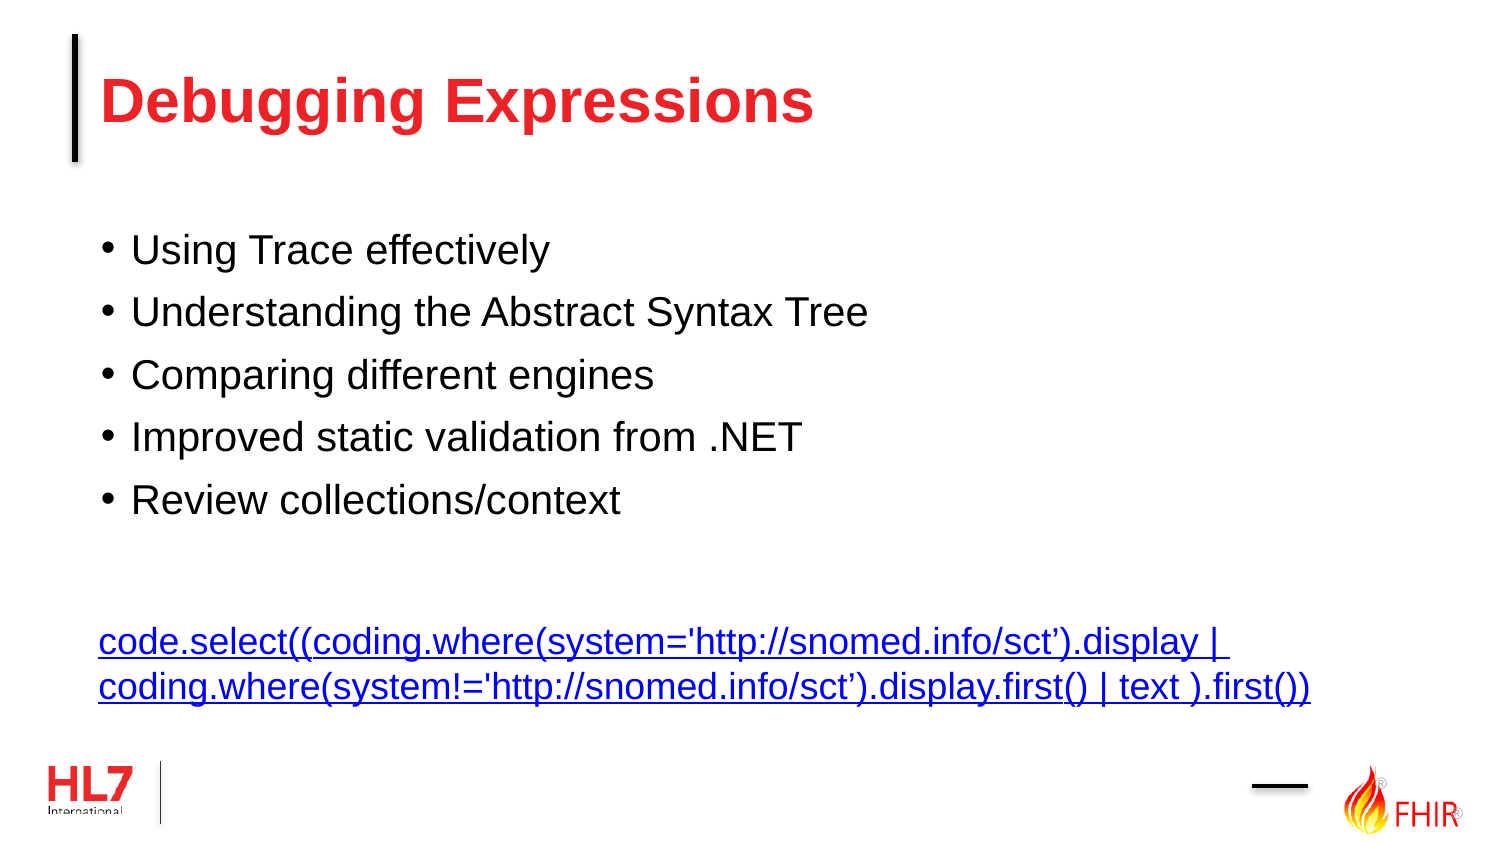

# Debugging Expressions
Using Trace effectively
Understanding the Abstract Syntax Tree
Comparing different engines
Improved static validation from .NET
Review collections/context
code.select((coding.where(system='http://snomed.info/sct’).display | coding.where(system!='http://snomed.info/sct’).display.first() | text ).first())